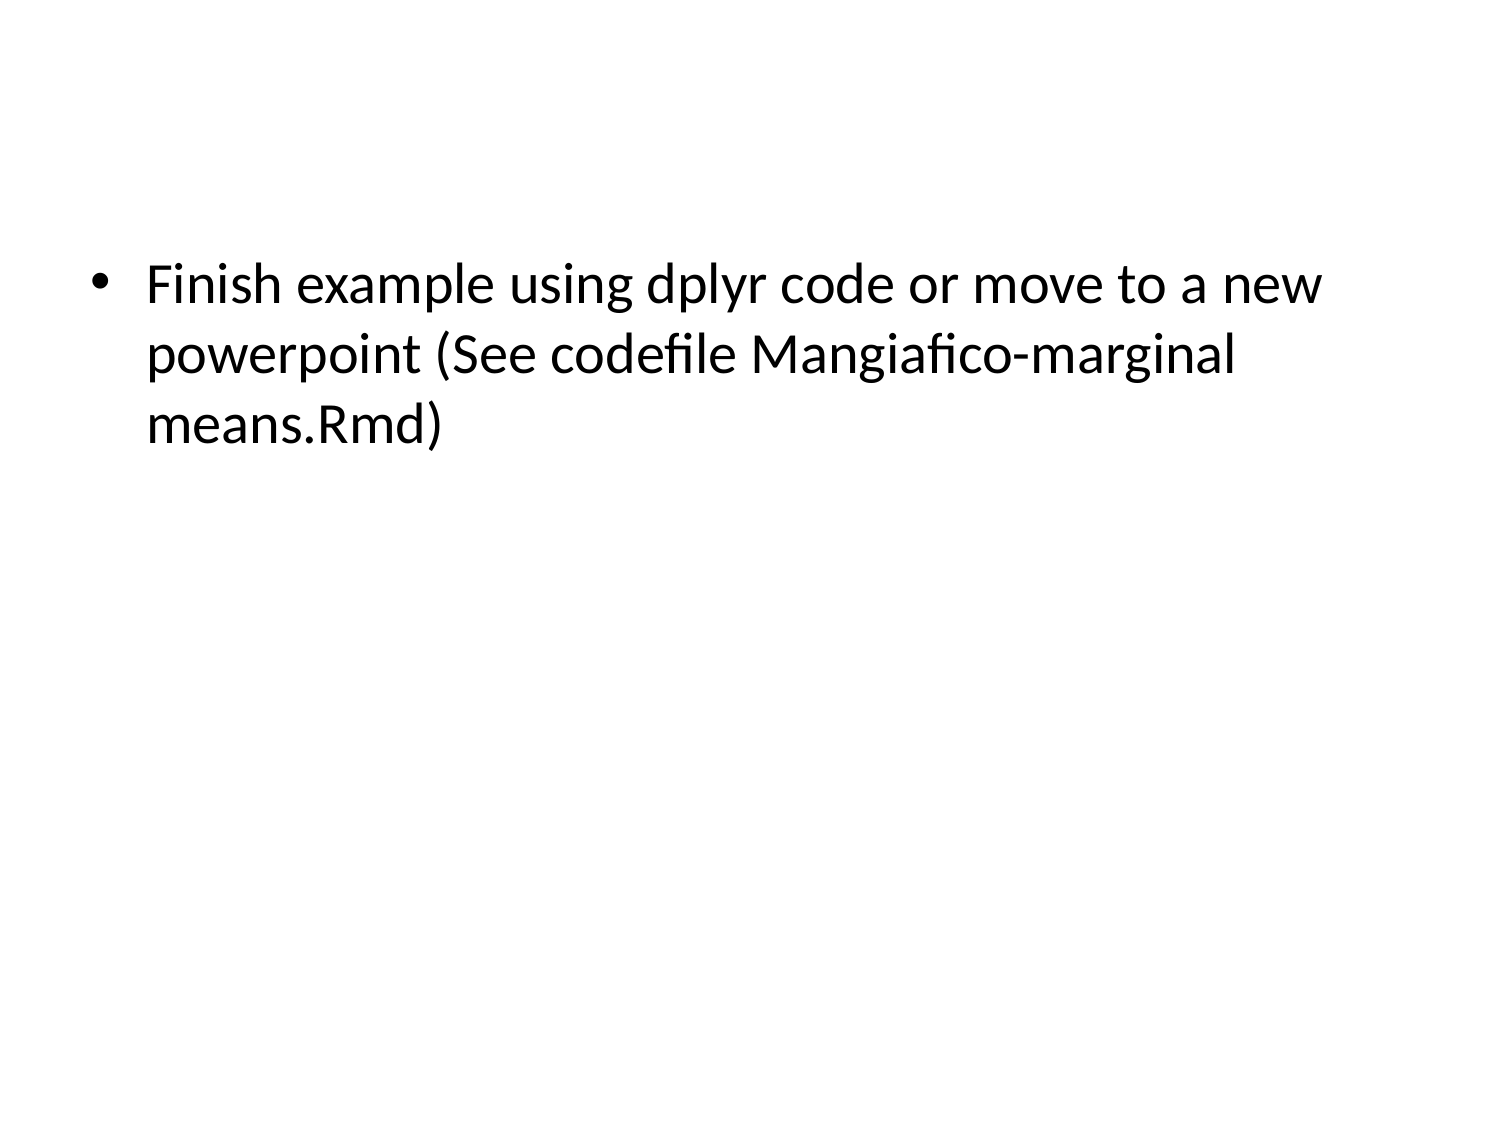

#
Finish example using dplyr code or move to a new powerpoint (See codefile Mangiafico-marginal means.Rmd)